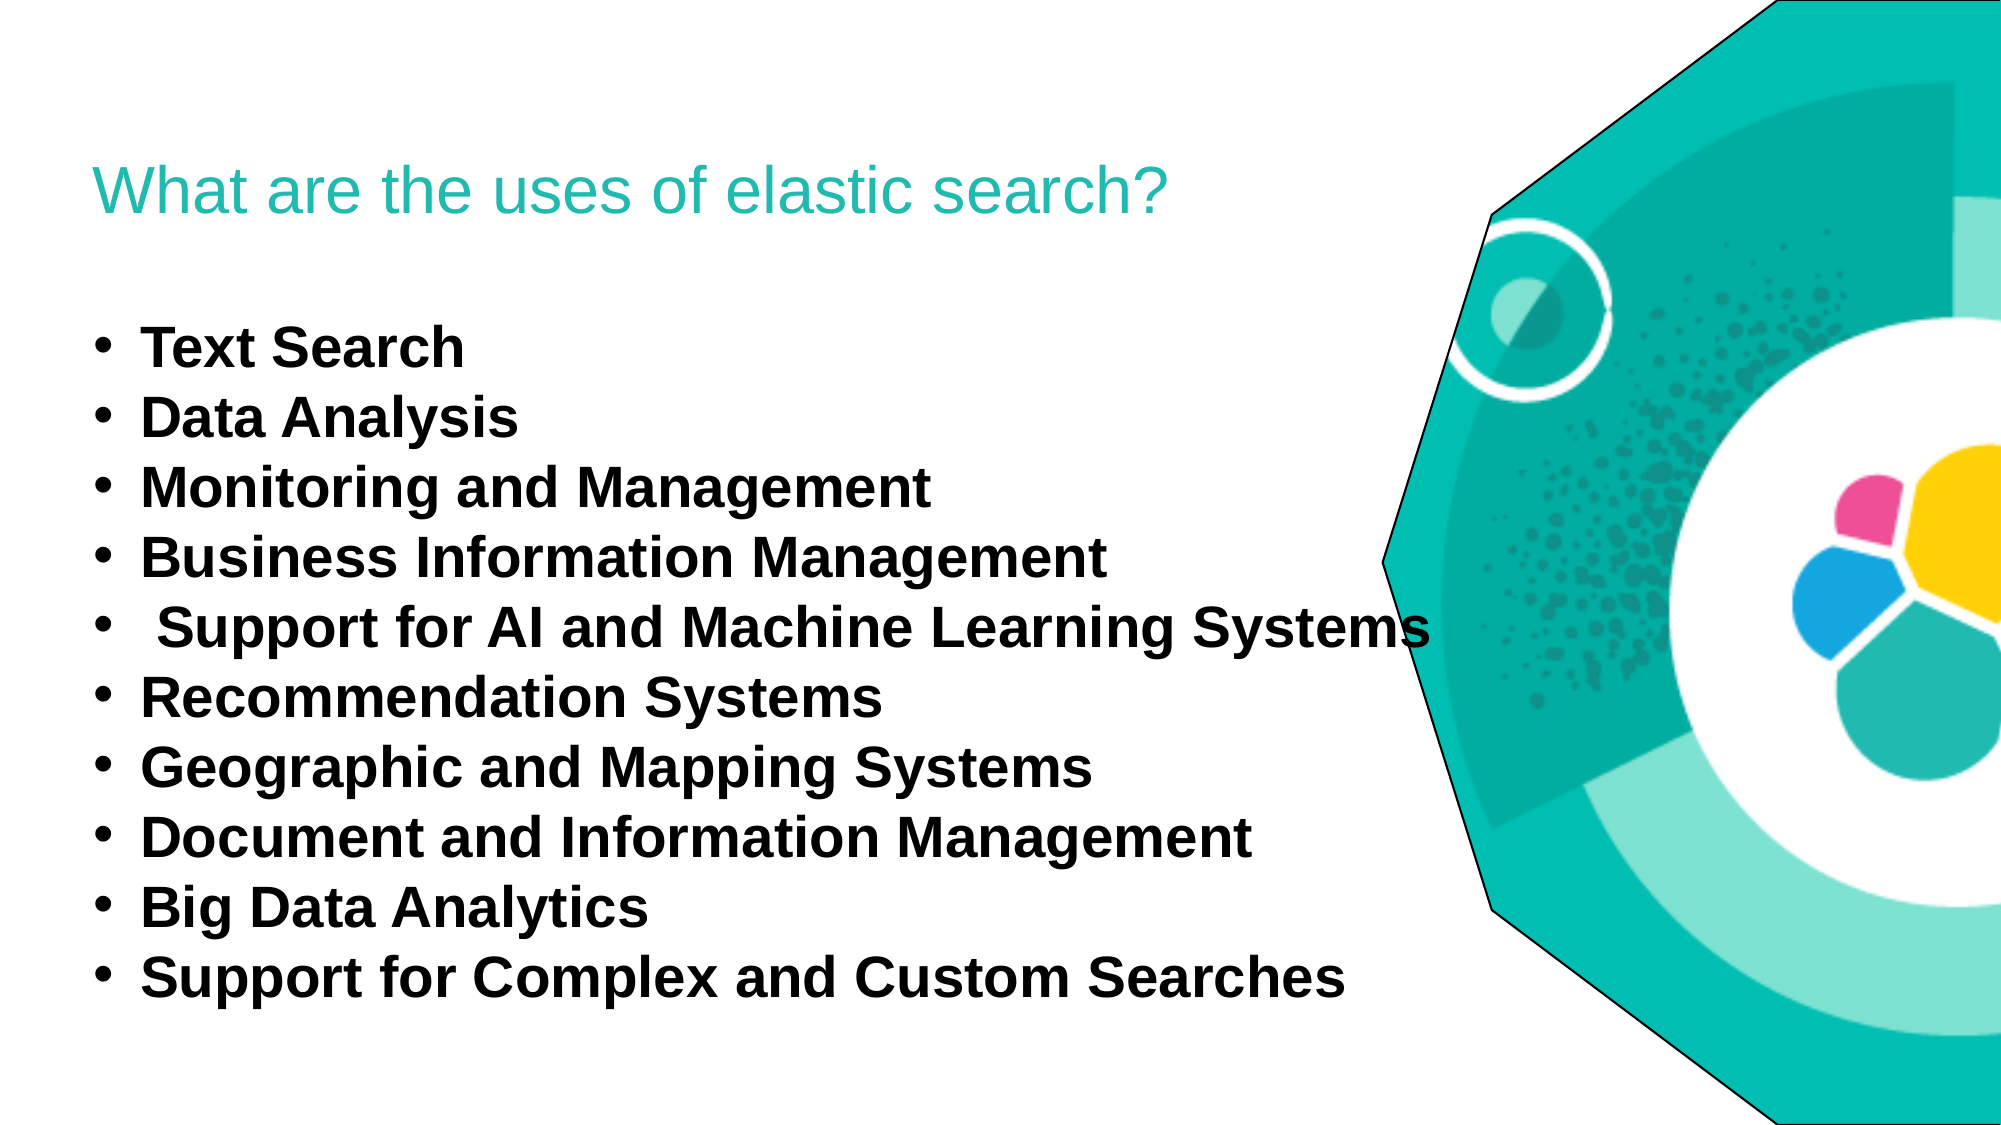

What are the uses of elastic search?
Text Search
Data Analysis
Monitoring and Management
Business Information Management
 Support for AI and Machine Learning Systems
Recommendation Systems
Geographic and Mapping Systems
Document and Information Management
Big Data Analytics
Support for Complex and Custom Searches